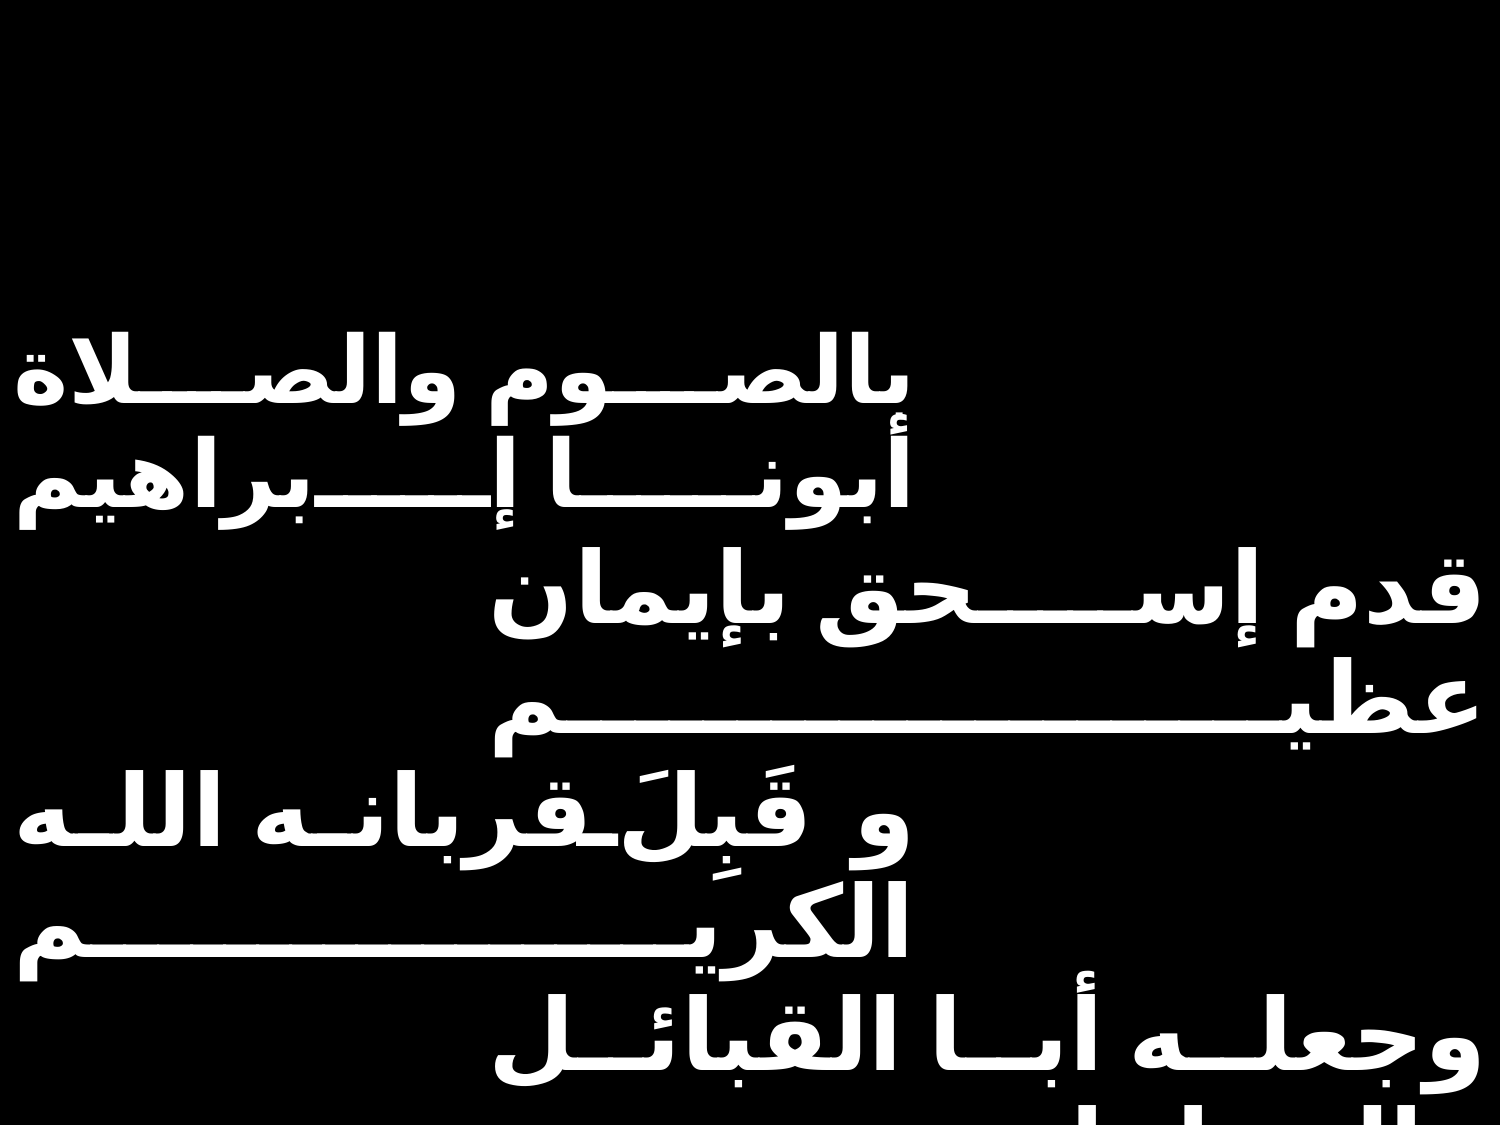

| بالصوم والصلاة أبونا إبراهيم |  |  |
| --- | --- | --- |
|  | قدم إسحق بإيمان عظيم |  |
| وقَبِلَ قربانه الله الكريم |  |  |
|  | وجعله أبا القبائل والجماعات |  |